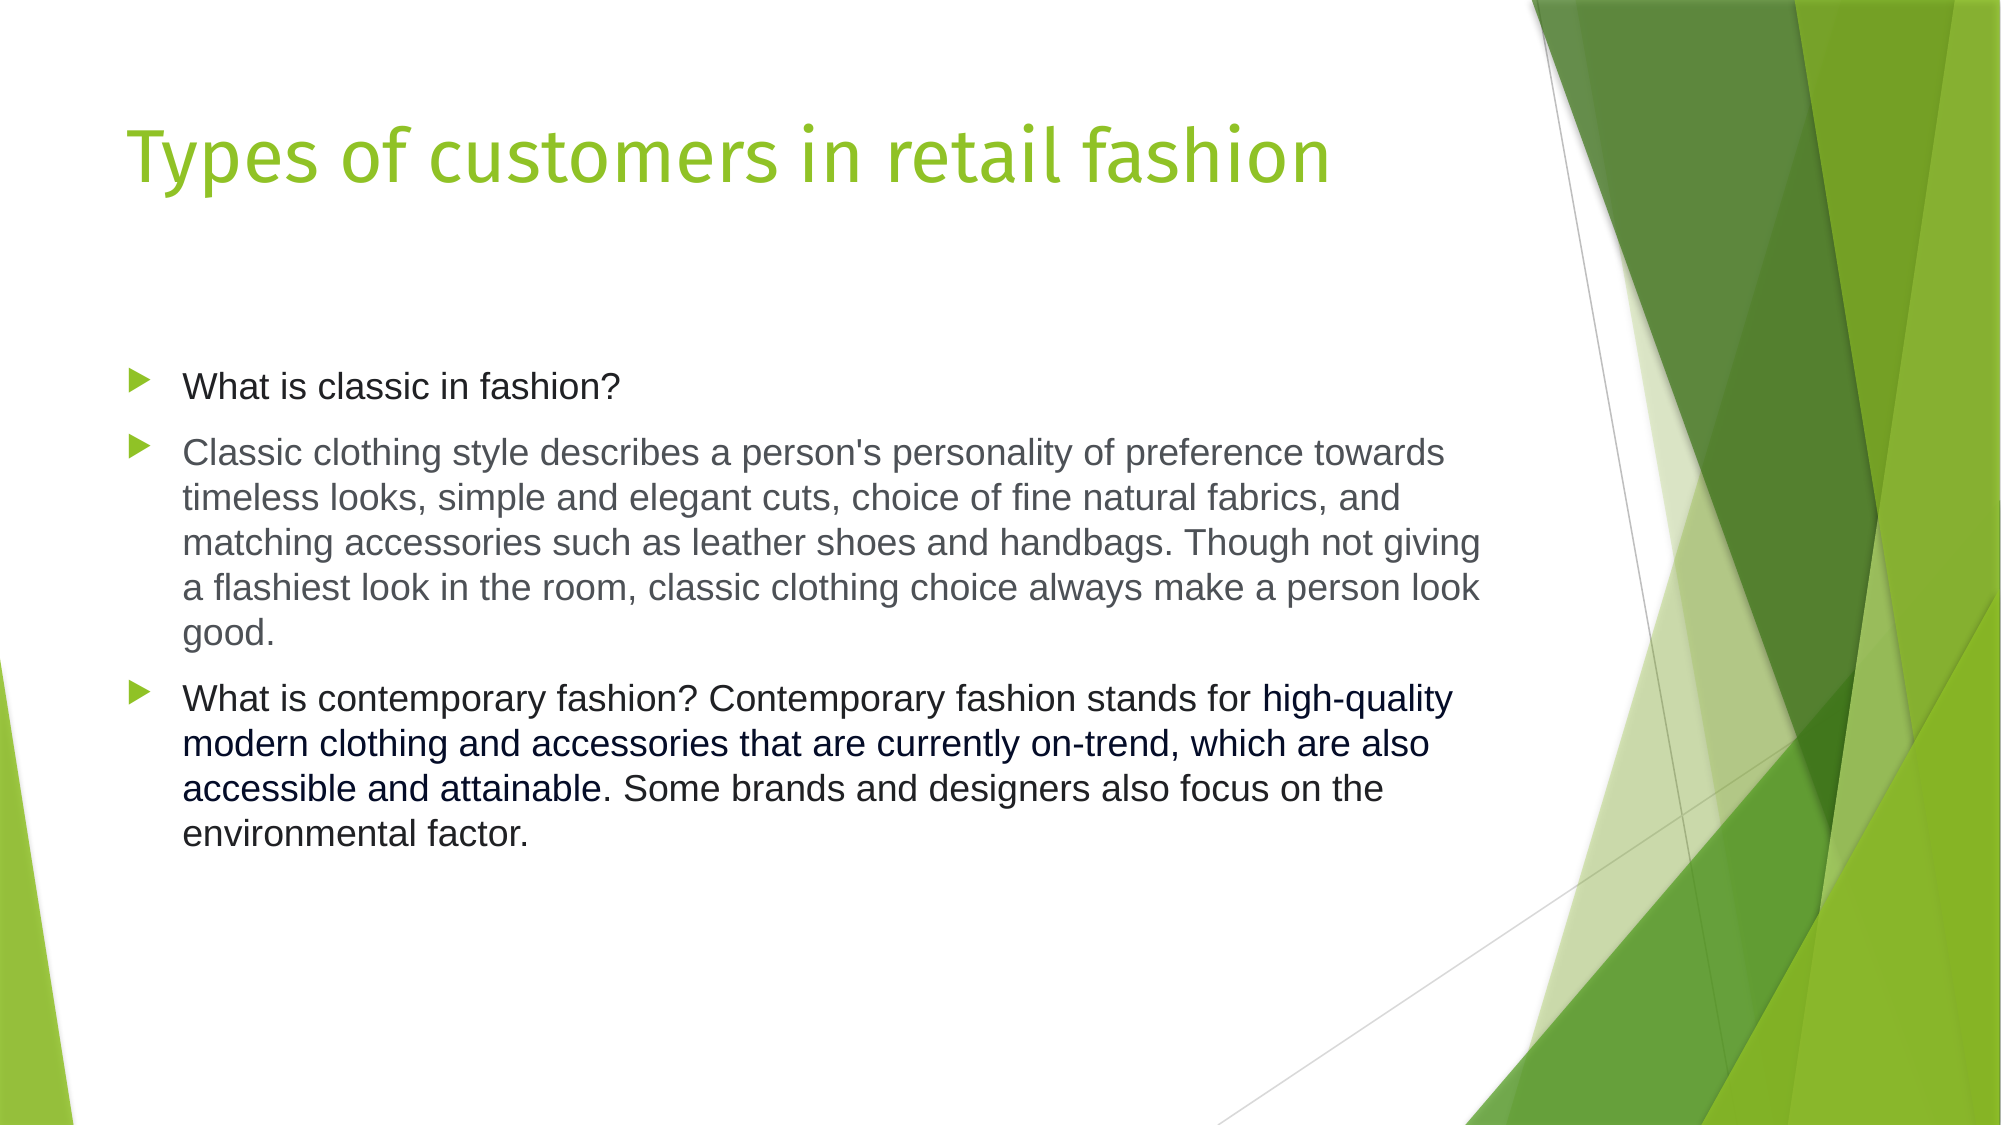

# Types of customers in retail fashion
What is classic in fashion?
Classic clothing style describes a person's personality of preference towards timeless looks, simple and elegant cuts, choice of fine natural fabrics, and matching accessories such as leather shoes and handbags. Though not giving a flashiest look in the room, classic clothing choice always make a person look good.
What is contemporary fashion? Contemporary fashion stands for high-quality modern clothing and accessories that are currently on-trend, which are also accessible and attainable. Some brands and designers also focus on the environmental factor.